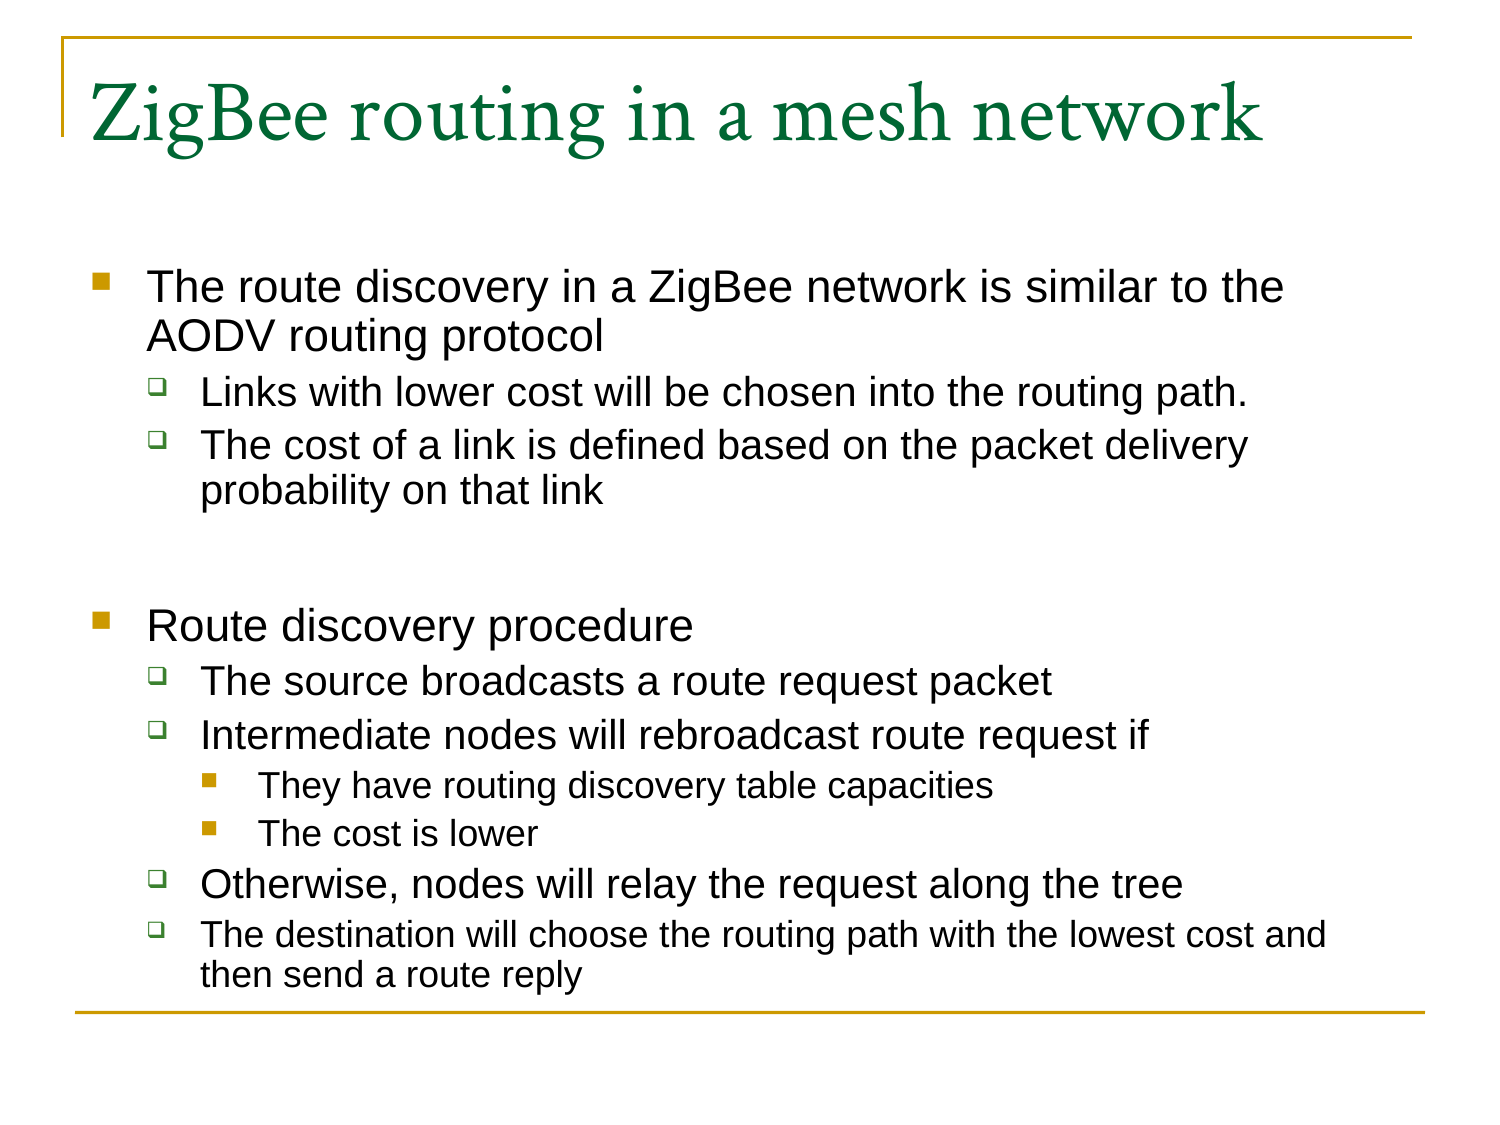

# ZigBee routing in a mesh network
The route discovery in a ZigBee network is similar to the AODV routing protocol
Links with lower cost will be chosen into the routing path.
The cost of a link is defined based on the packet delivery probability on that link

Route discovery procedure
The source broadcasts a route request packet
Intermediate nodes will rebroadcast route request if
They have routing discovery table capacities
The cost is lower
Otherwise, nodes will relay the request along the tree
The destination will choose the routing path with the lowest cost and then send a route reply